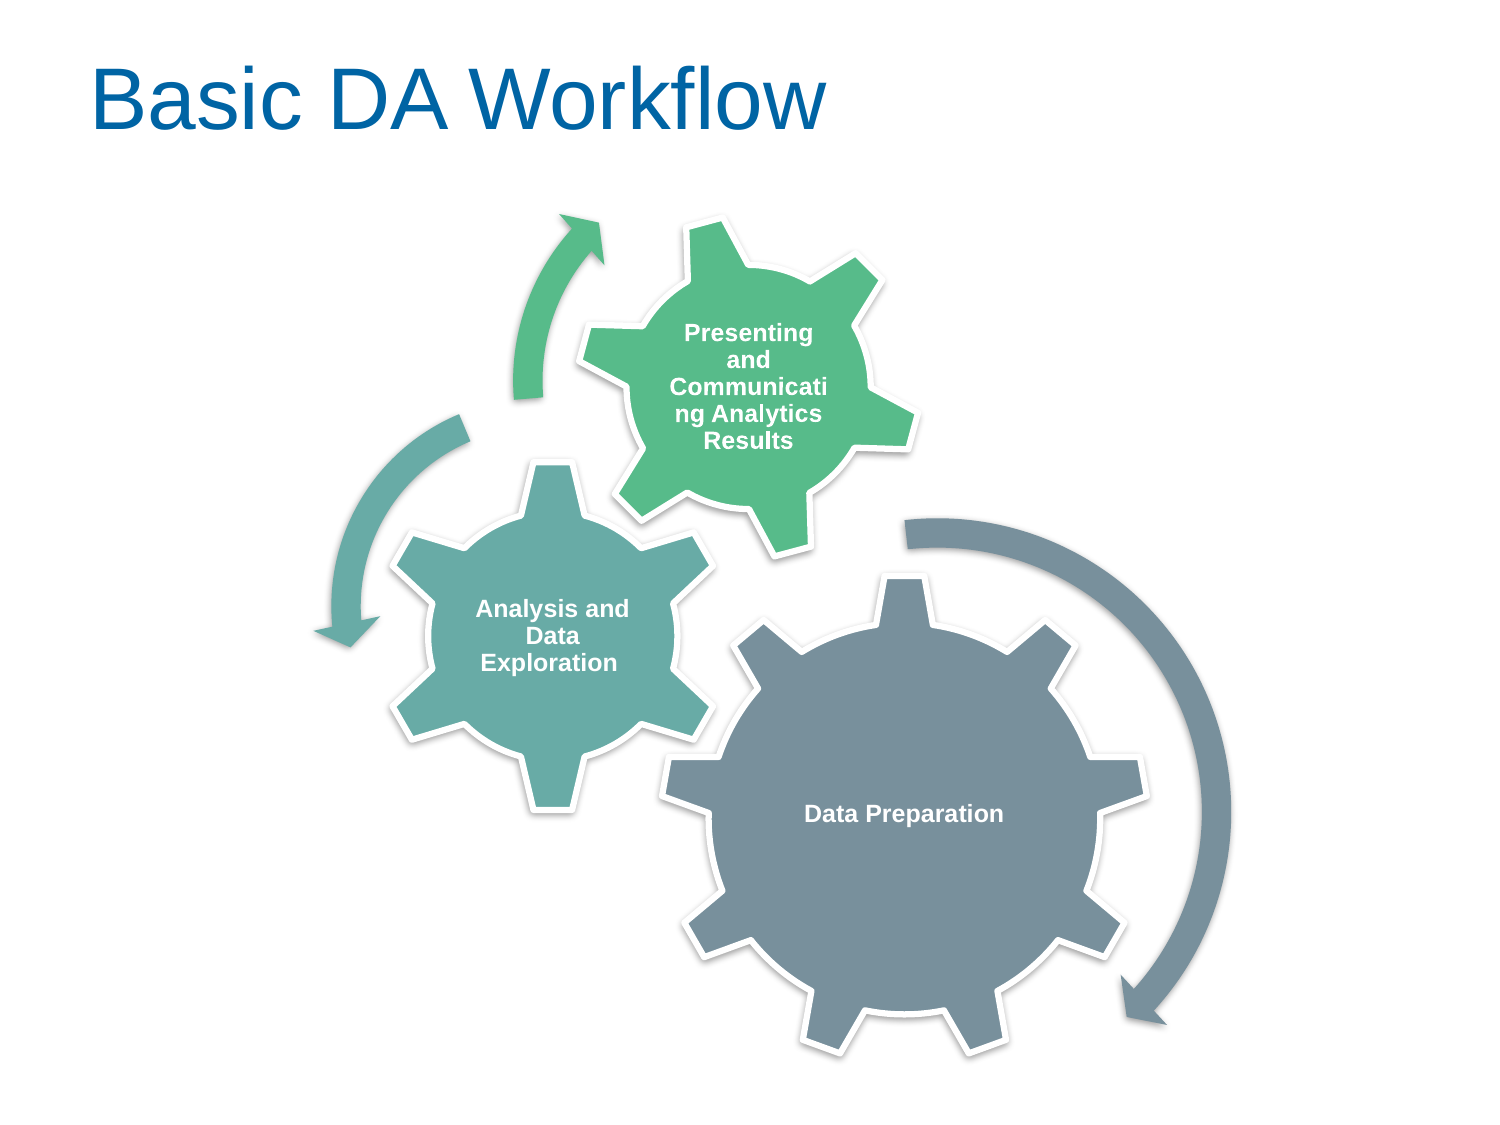

# Basic DA Workflow
Data Preparation
Analysis and Data Exploration
Presenting and Communicating Analytics Results